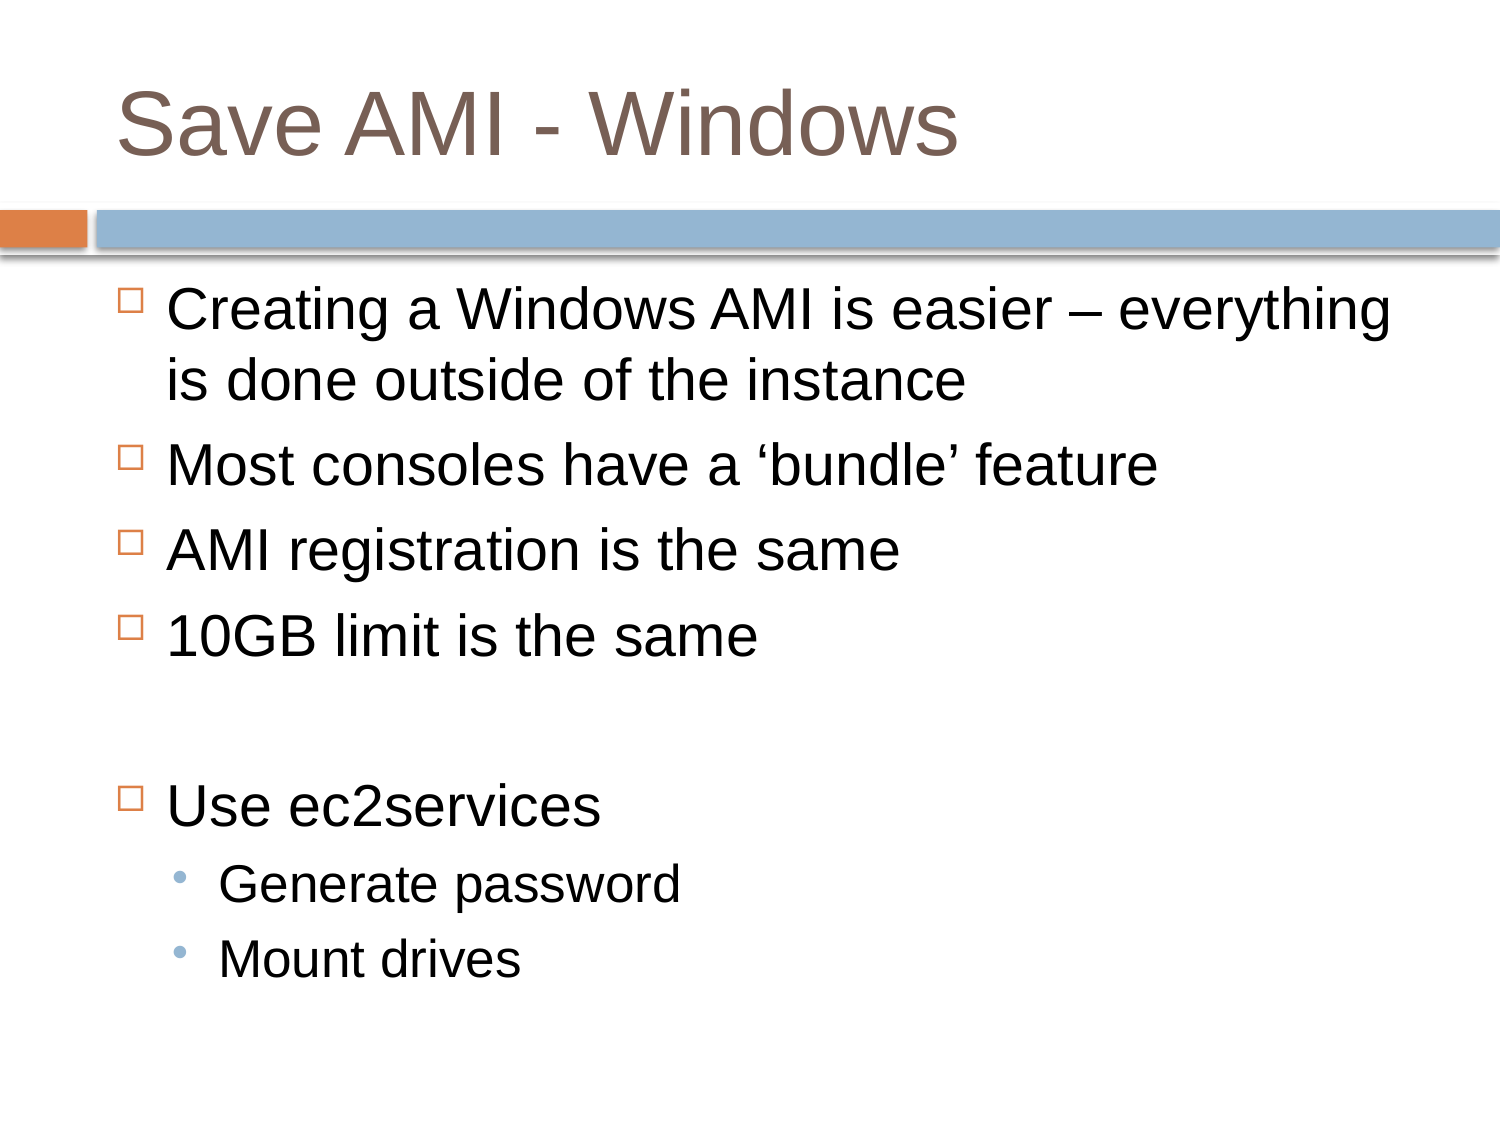

# Save AMI - Windows
Creating a Windows AMI is easier – everything is done outside of the instance
Most consoles have a ‘bundle’ feature
AMI registration is the same
10GB limit is the same

Use ec2services
Generate password
Mount drives